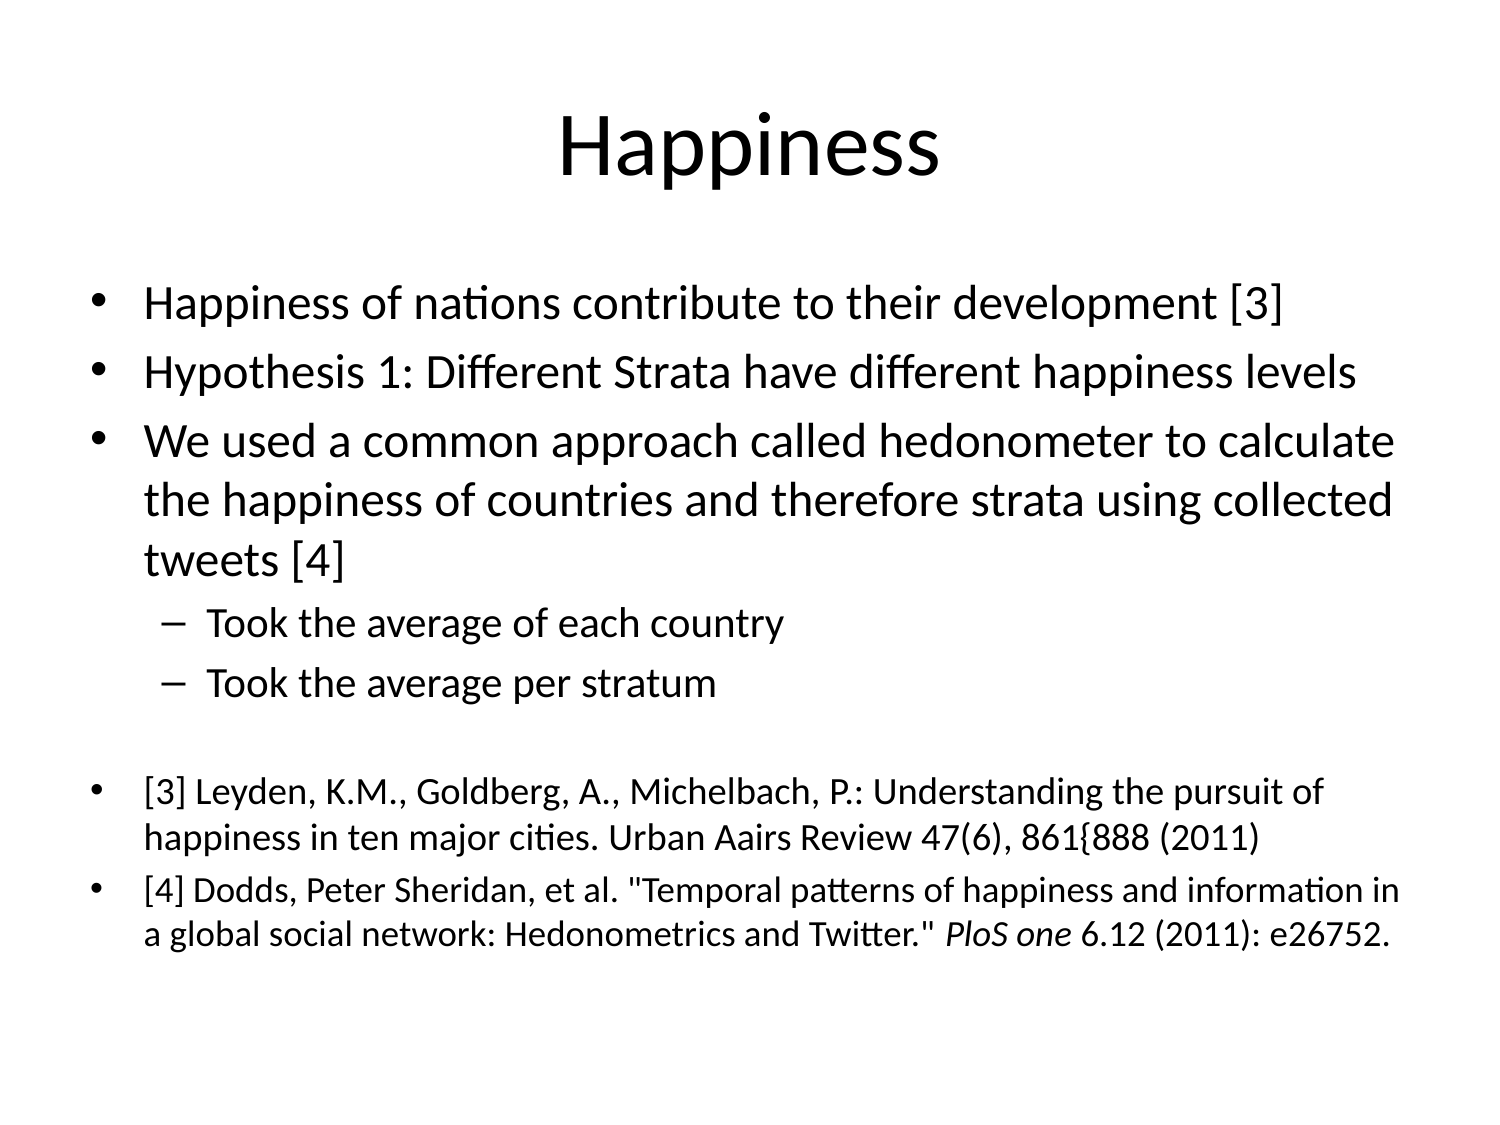

# Happiness
Happiness of nations contribute to their development [3]
Hypothesis 1: Different Strata have different happiness levels
We used a common approach called hedonometer to calculate the happiness of countries and therefore strata using collected tweets [4]
Took the average of each country
Took the average per stratum

[3] Leyden, K.M., Goldberg, A., Michelbach, P.: Understanding the pursuit of happiness in ten major cities. Urban Aairs Review 47(6), 861{888 (2011)
[4] Dodds, Peter Sheridan, et al. "Temporal patterns of happiness and information in a global social network: Hedonometrics and Twitter." PloS one 6.12 (2011): e26752.